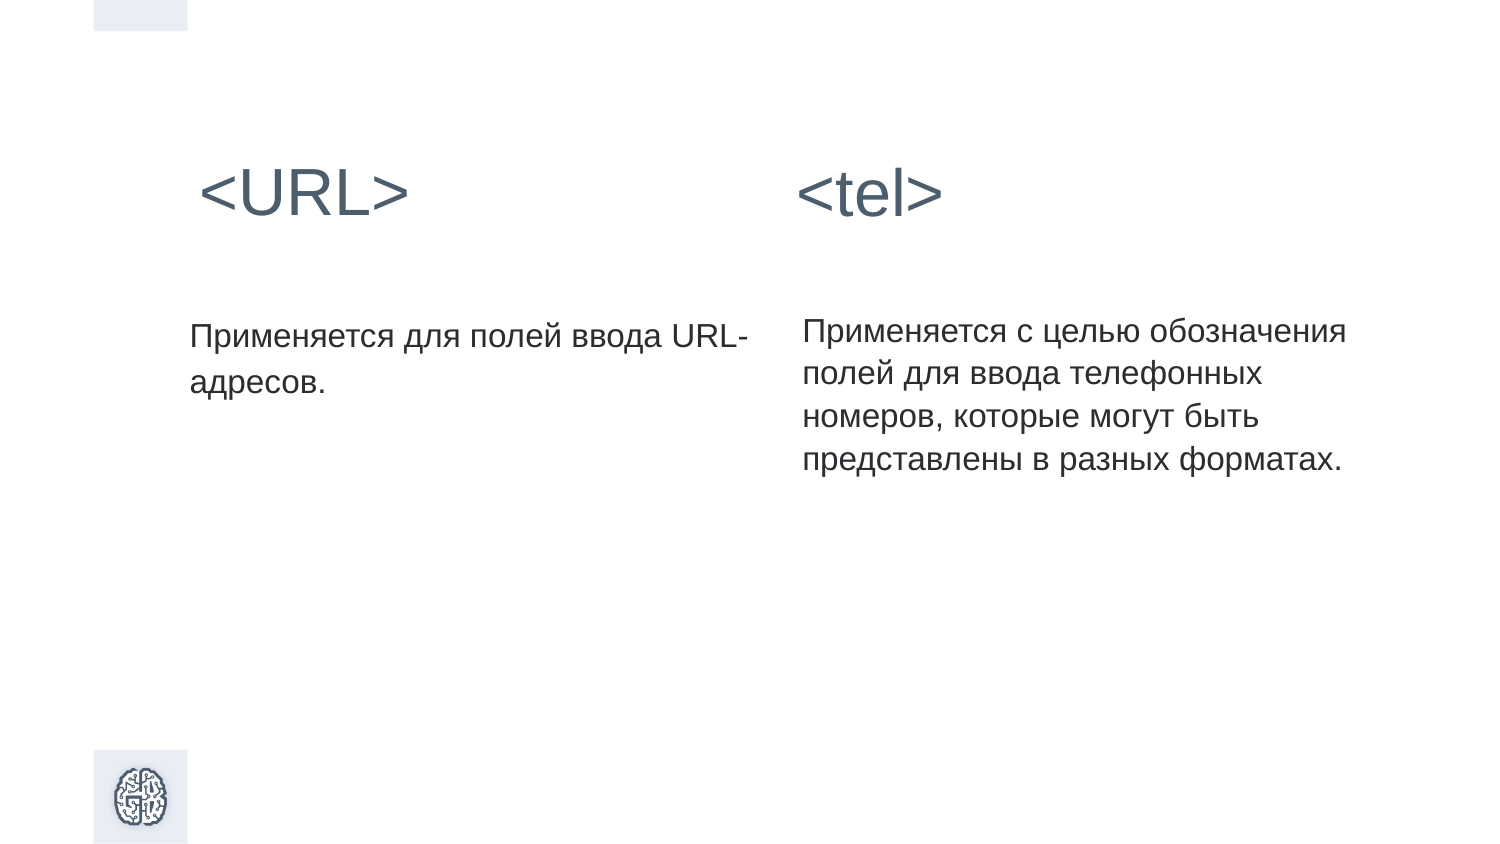

<URL>
<tel>
Применяется с целью обозначения полей для ввода телефонных номеров, которые могут быть представлены в разных форматах.
Применяется для полей ввода URL-адресов.